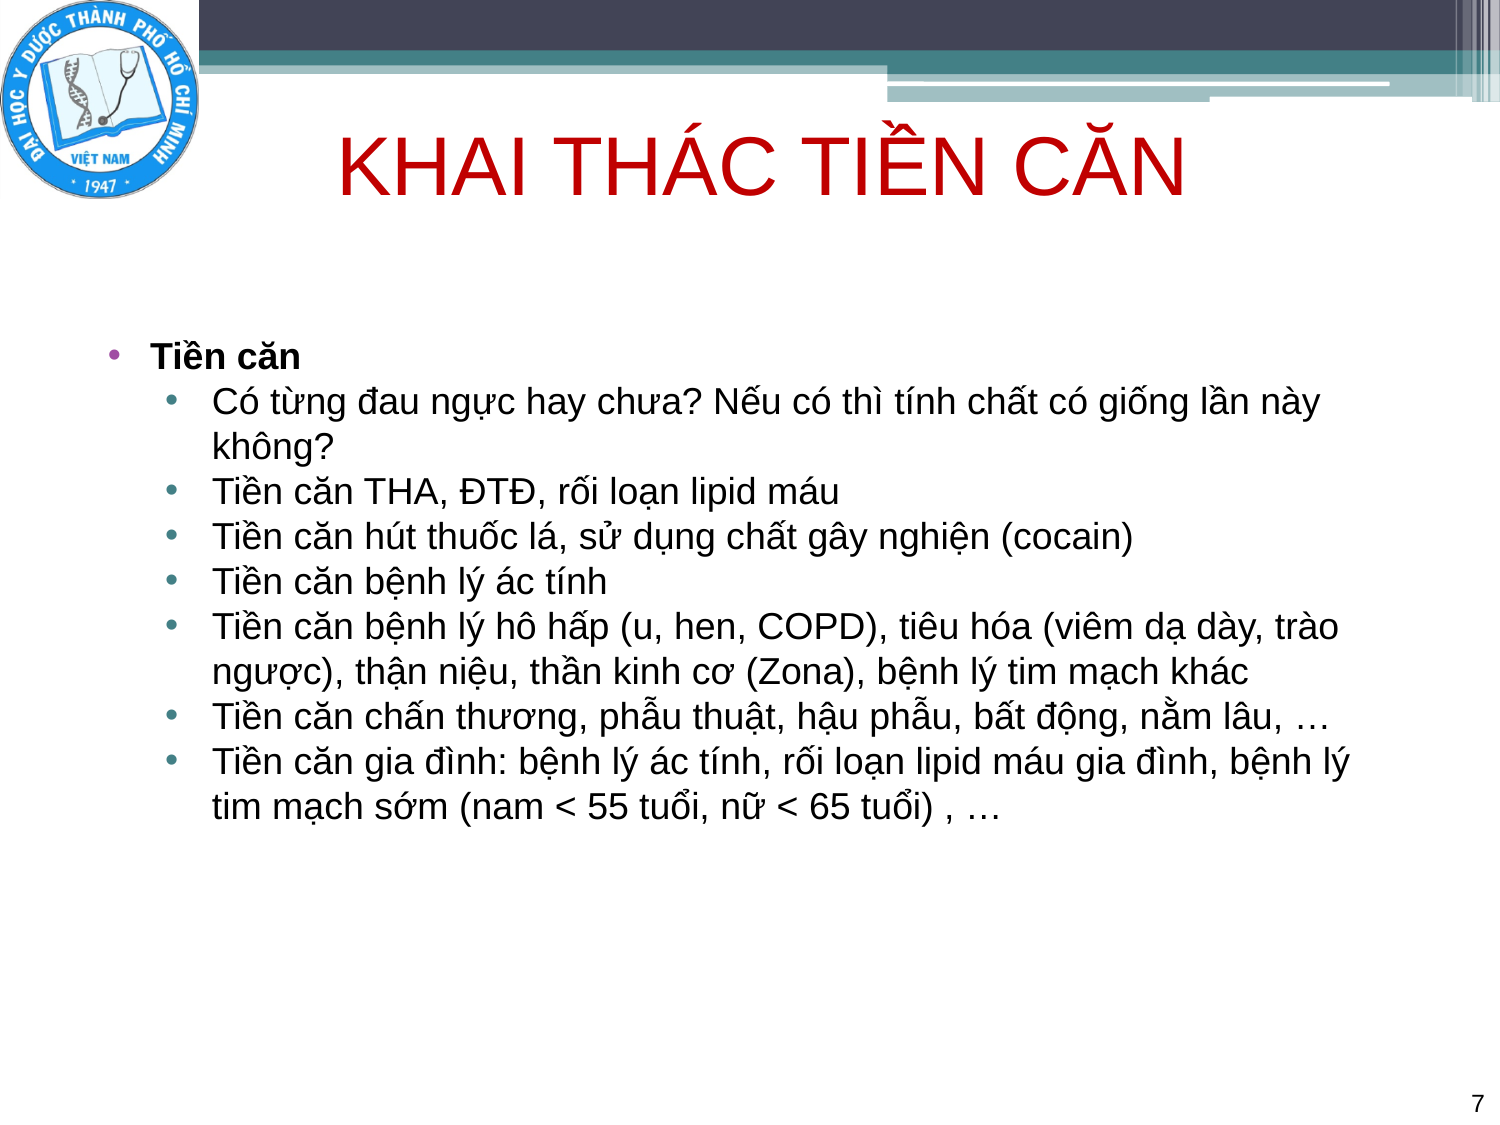

# KHAI THÁC TIỀN CĂN
Tiền căn
Có từng đau ngực hay chưa? Nếu có thì tính chất có giống lần này không?
Tiền căn THA, ĐTĐ, rối loạn lipid máu
Tiền căn hút thuốc lá, sử dụng chất gây nghiện (cocain)
Tiền căn bệnh lý ác tính
Tiền căn bệnh lý hô hấp (u, hen, COPD), tiêu hóa (viêm dạ dày, trào ngược), thận niệu, thần kinh cơ (Zona), bệnh lý tim mạch khác
Tiền căn chấn thương, phẫu thuật, hậu phẫu, bất động, nằm lâu, …
Tiền căn gia đình: bệnh lý ác tính, rối loạn lipid máu gia đình, bệnh lý tim mạch sớm (nam < 55 tuổi, nữ < 65 tuổi) , …

7